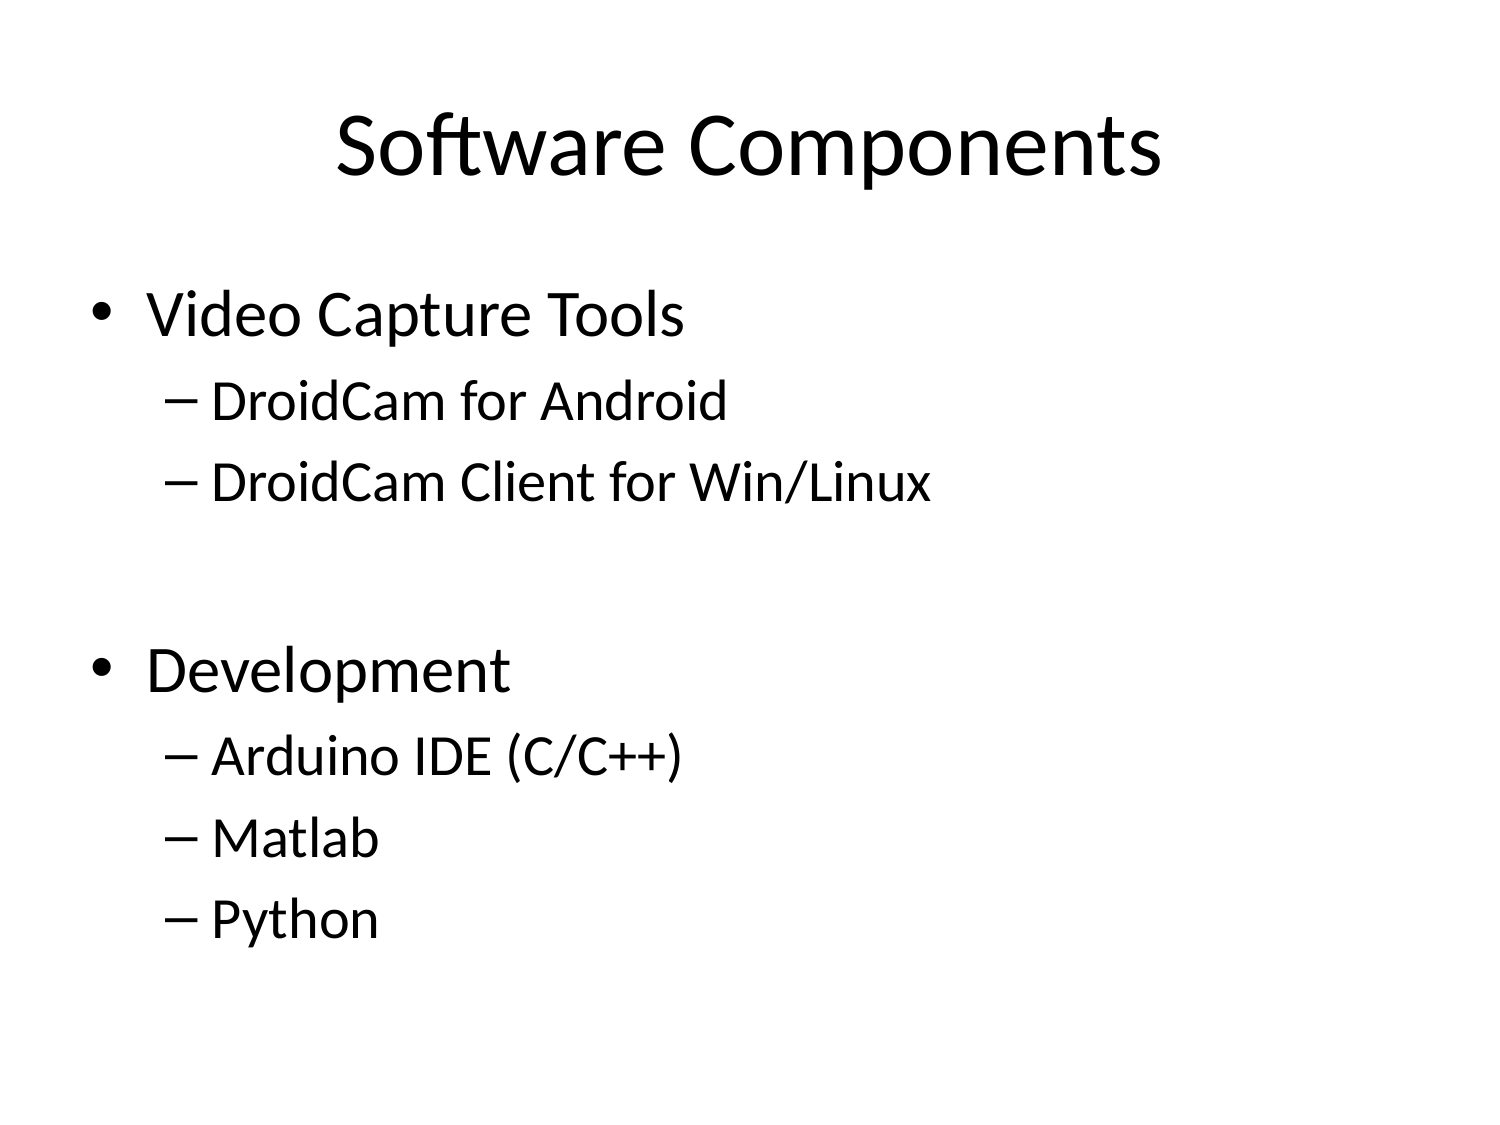

# Software Components
Video Capture Tools
DroidCam for Android
DroidCam Client for Win/Linux

Development
Arduino IDE (C/C++)
Matlab
Python